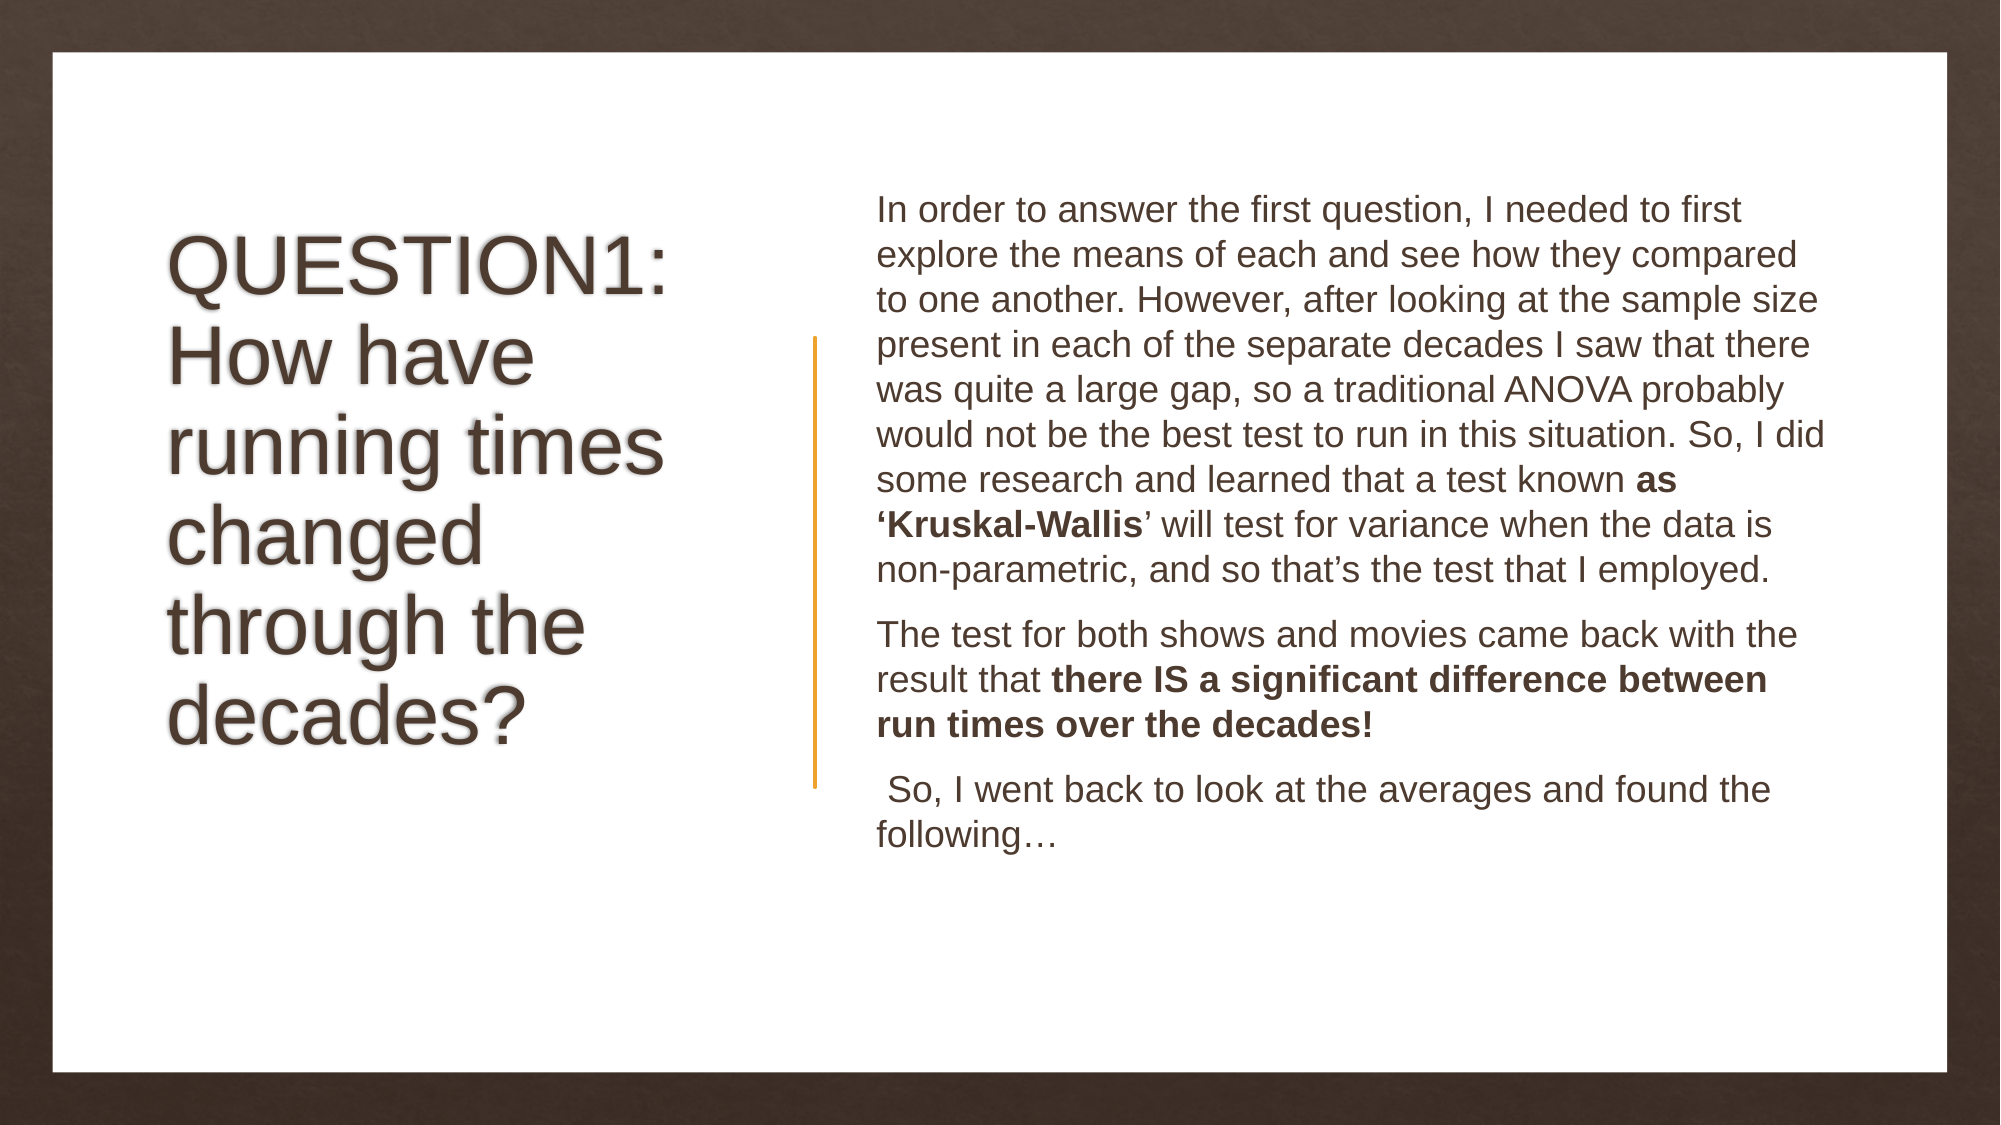

# QUESTION1: How have running times changed through the decades?
In order to answer the first question, I needed to first explore the means of each and see how they compared to one another. However, after looking at the sample size present in each of the separate decades I saw that there was quite a large gap, so a traditional ANOVA probably would not be the best test to run in this situation. So, I did some research and learned that a test known as ‘Kruskal-Wallis’ will test for variance when the data is non-parametric, and so that’s the test that I employed.
The test for both shows and movies came back with the result that there IS a significant difference between run times over the decades!
 So, I went back to look at the averages and found the following…